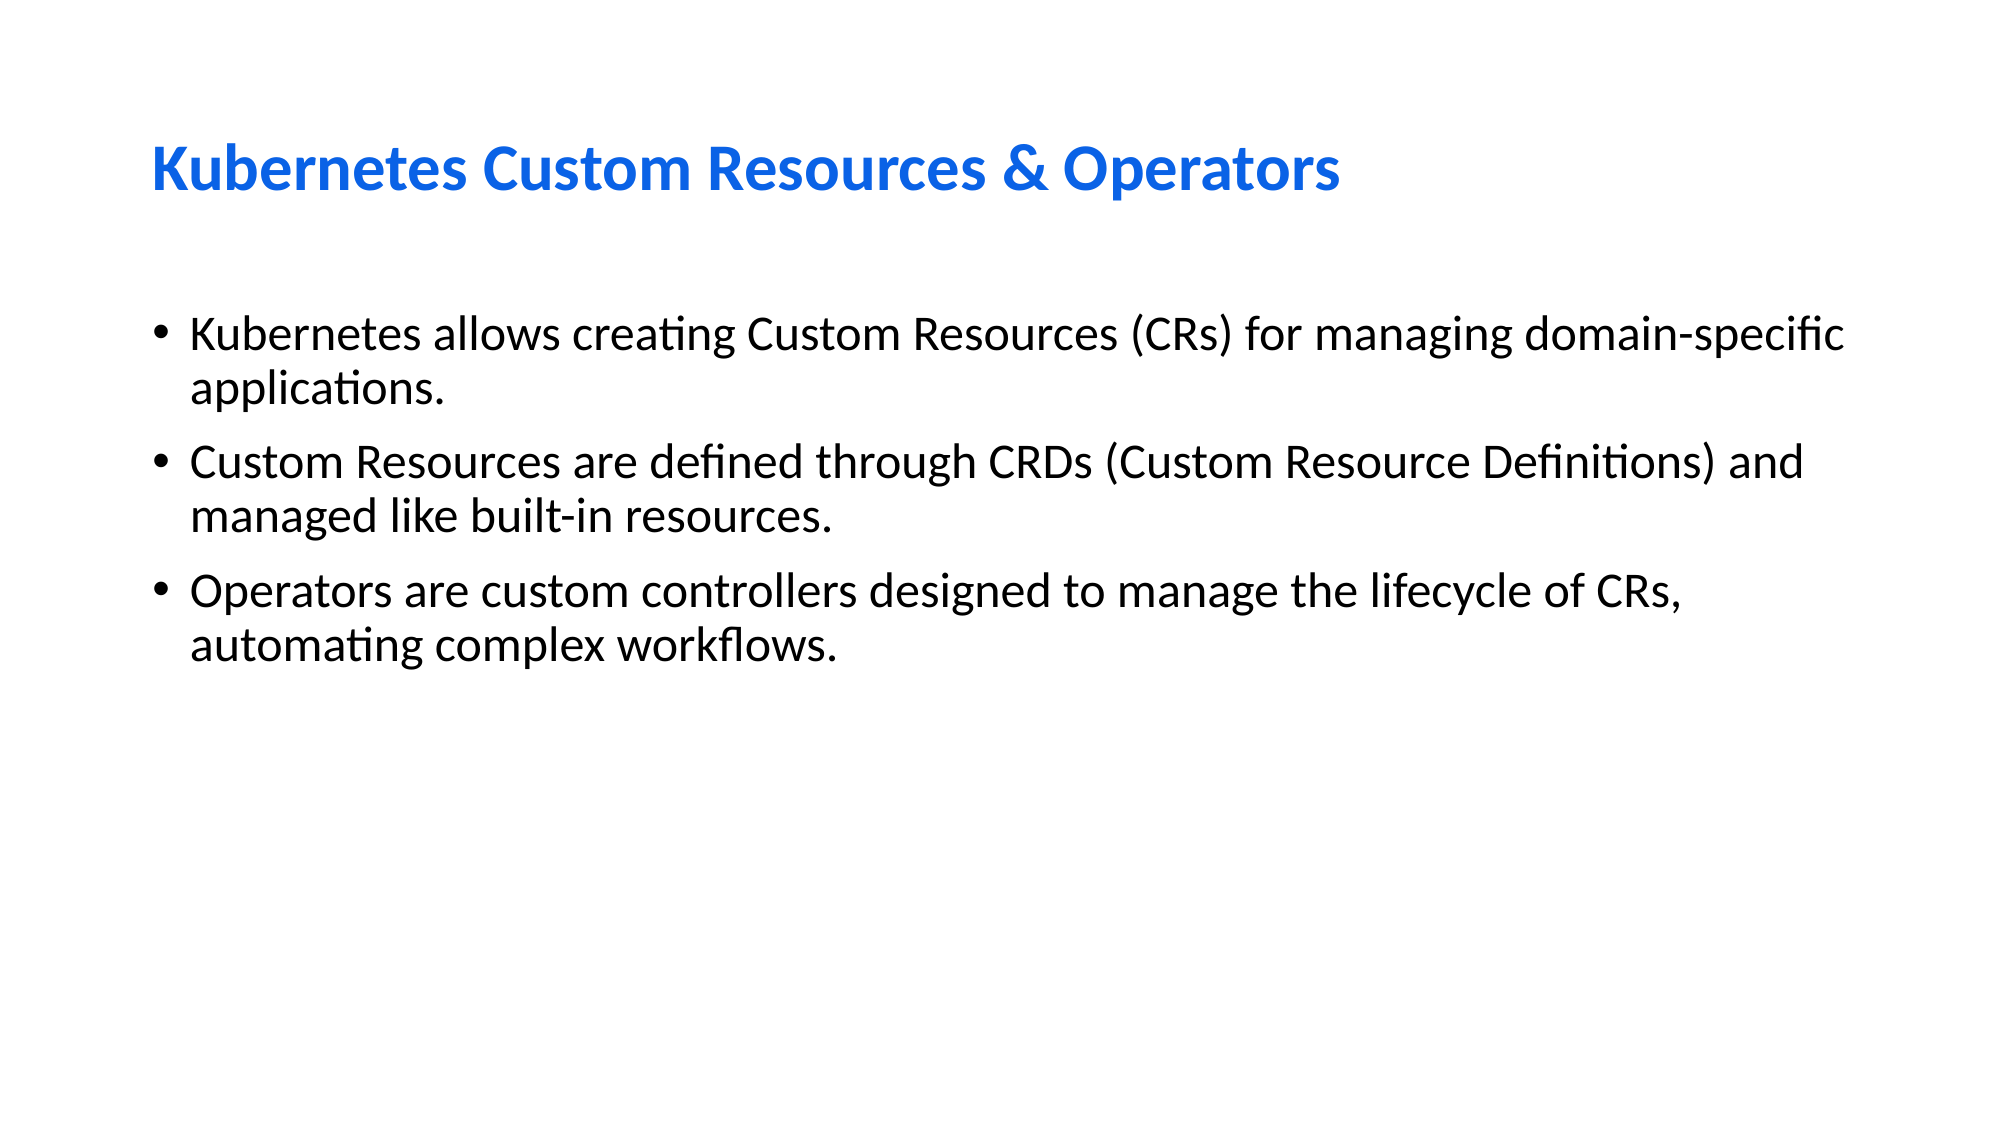

# Kubernetes Custom Resources & Operators
Kubernetes allows creating Custom Resources (CRs) for managing domain-specific applications.
Custom Resources are defined through CRDs (Custom Resource Definitions) and managed like built-in resources.
Operators are custom controllers designed to manage the lifecycle of CRs, automating complex workflows.